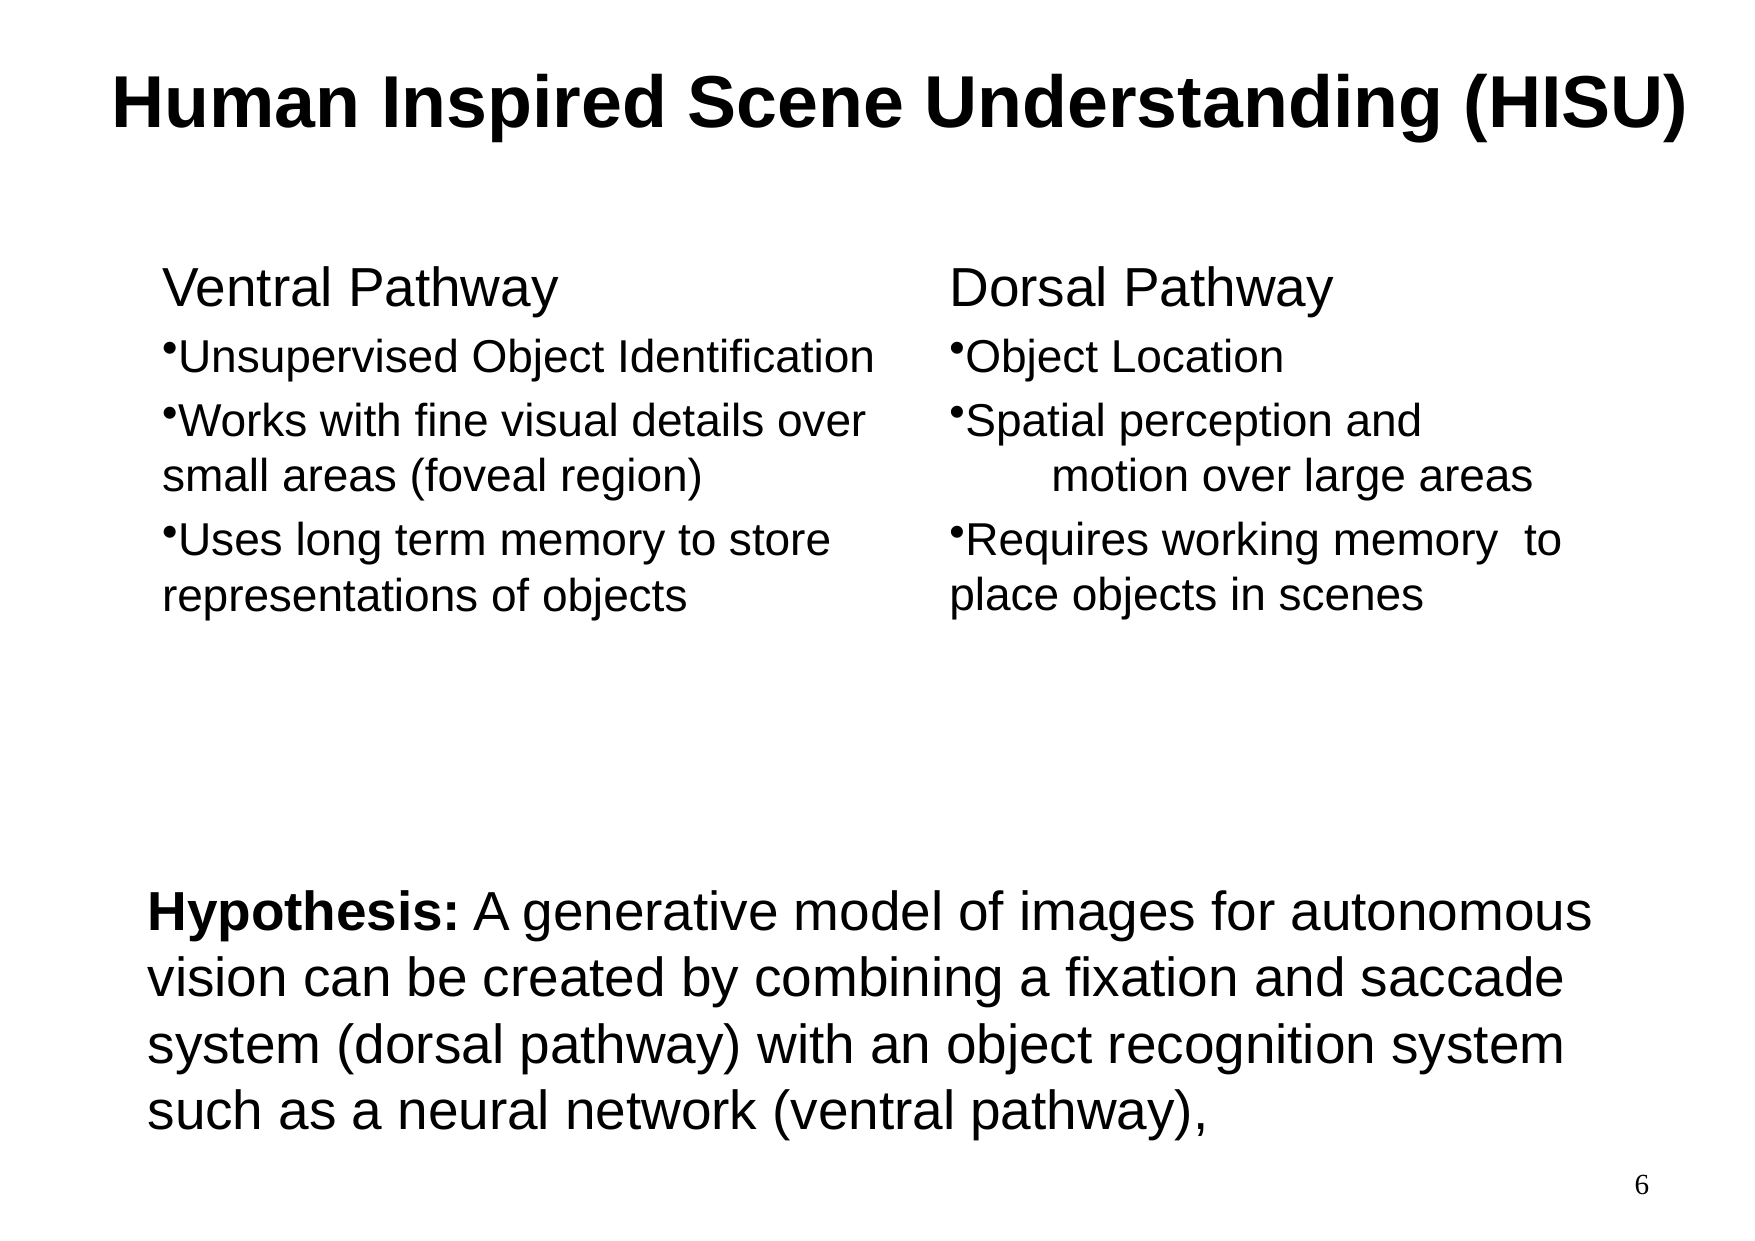

Human Inspired Scene Understanding (HISU)
Ventral Pathway
Unsupervised Object Identification
Works with fine visual details over small areas (foveal region)
Uses long term memory to store representations of objects

Dorsal Pathway
Object Location
Spatial perception and                         motion over large areas
Requires working memory  to place objects in scenes
Hypothesis: A generative model of images for autonomous vision can be created by combining a fixation and saccade system (dorsal pathway) with an object recognition system such as a neural network (ventral pathway),
6